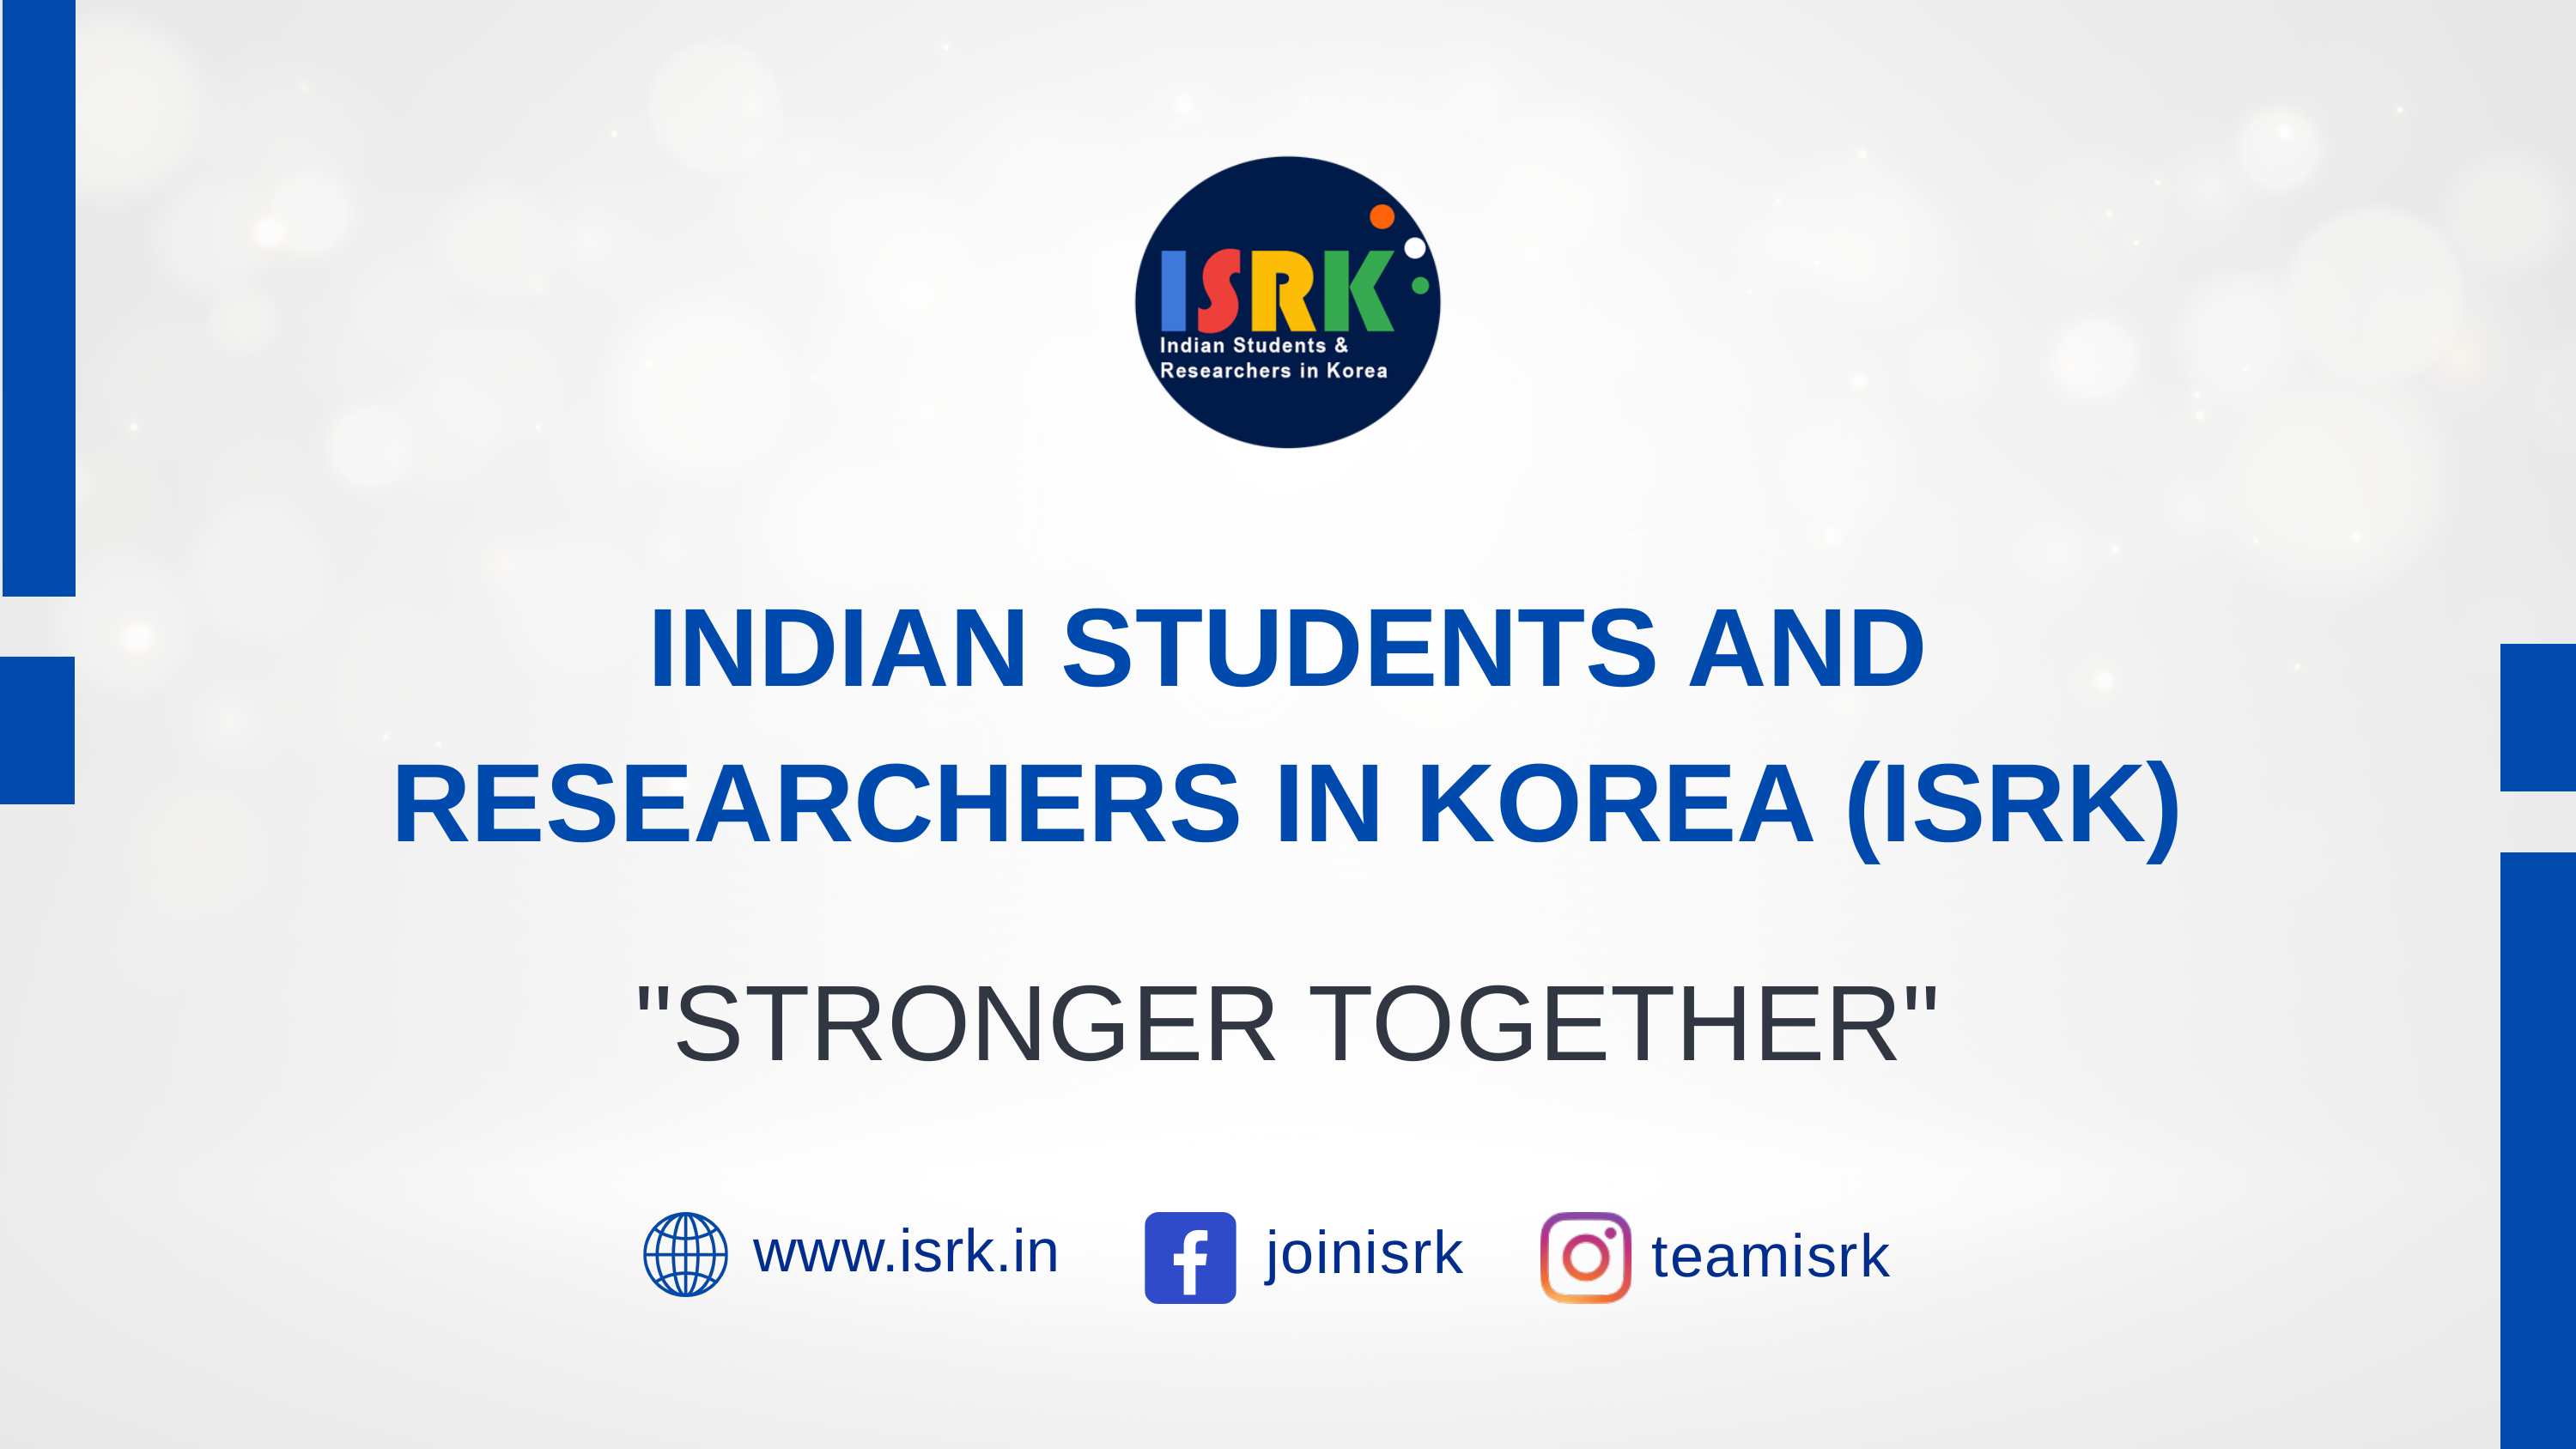

INDIAN STUDENTS AND RESEARCHERS IN KOREA (ISRK)

"STRONGER TOGETHER"

www.isrk.in
joinisrk
teamisrk